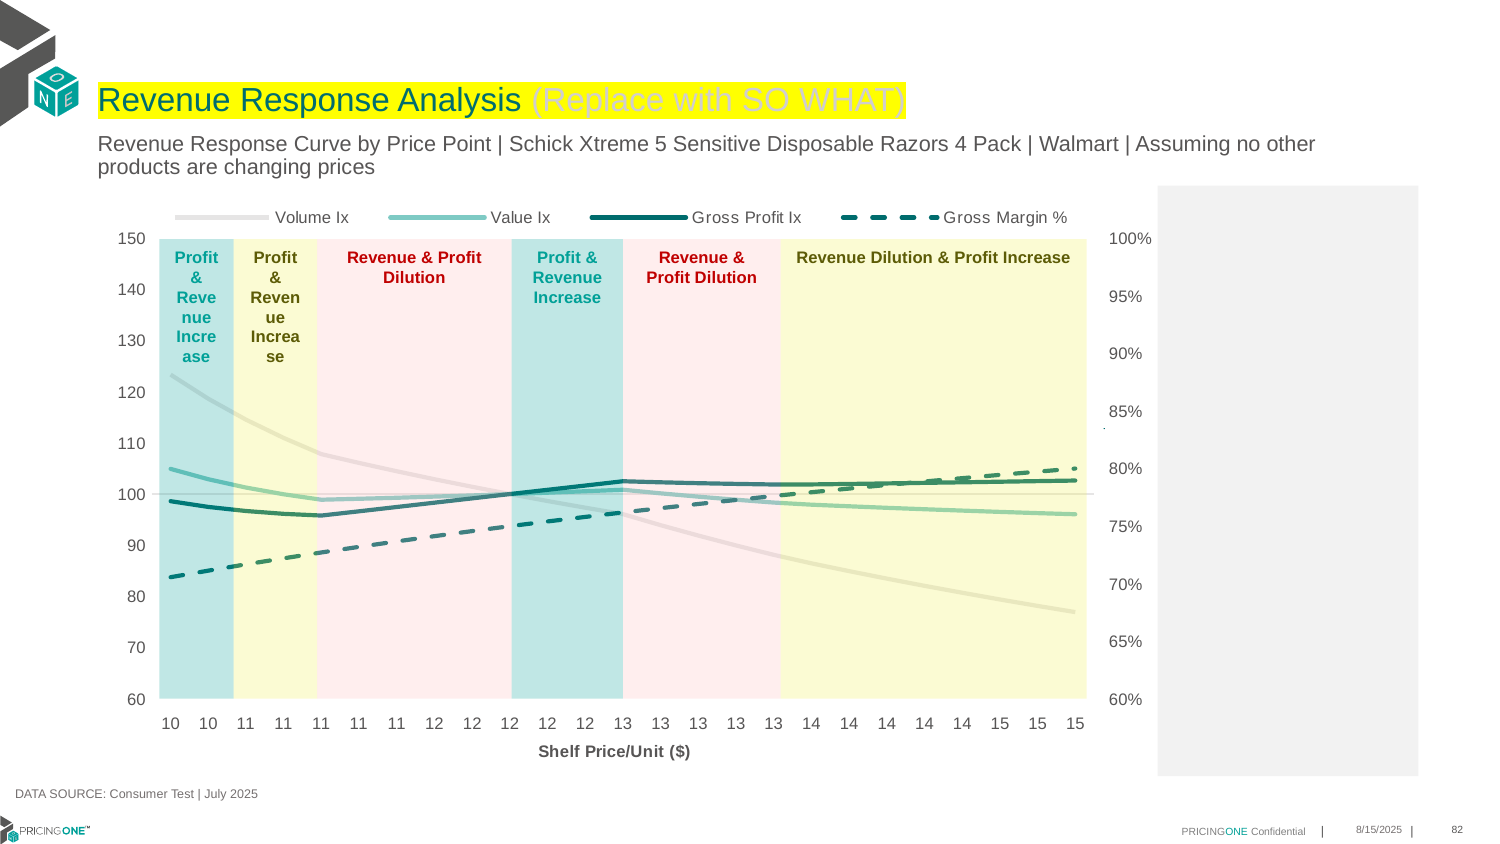

# Revenue Response Analysis (Replace with SO WHAT)

Revenue Response Curve by Price Point | Schick Xtreme 5 Sensitive Disposable Razors 4 Pack | Walmart | Assuming no other products are changing prices

### Chart:

| Category | Volume Ix | Value Ix | Gross Profit Ix | Gross Margin % |
|---|---|---|---|---|
| 10 | 123.33896064322664 | 104.93372583109384 | 98.60577221481819 | 0.705624716161701 |
| 10 | 118.63782042815407 | 102.90832270483772 | 97.49073797013172 | 0.7113021565443104 |
| 11 | 114.55767805803619 | 101.27418536894723 | 96.69035233145685 | 0.7167647458244559 |
| 11 | 110.97986751305041 | 99.9557191283683 | 96.14332297137874 | 0.7220244534228876 |
| 11 | 107.81192530006378 | 98.89339225565543 | 95.80106492449706 | 0.7270923758764357 |
| 11 | 106.09666253851455 | 99.07588476807578 | 96.64084624348382 | 0.7319788149833929 |
| 11 | 104.46398949582114 | 99.27983161656022 | 97.48126070055922 | 0.7366933477013633 |
| 12 | 102.90744780405706 | 99.50309940748706 | 98.32165830538933 | 0.7412448887955487 |
| 12 | 101.4212077901812 | 99.74374519340876 | 99.16142815541664 | 0.7456417470997876 |
| 12 | 100.0 | 100.0 | 100.0 | 0.749891676137385 |
| 12 | 98.6390545999119 | 100.27025356990582 | 100.83684470352068 | 0.7540019197505752 |
| 12 | 97.33404774694844 | 100.55304029456367 | 101.67147388612037 | 0.7579792533035166 |
| 13 | 96.08105411475606 | 100.84702628705176 | 102.50343896224526 | 0.7618300209518297 |
| 13 | 93.92648747731205 | 100.14321267359587 | 102.29764251247222 | 0.765560169409906 |
| 13 | 91.8902104699379 | 99.49592012606858 | 102.12730144817696 | 0.7691752785940246 |
| 13 | 89.96162960941322 | 98.8993989087918 | 101.98831295884577 | 0.7726805894733865 |
| 13 | 88.13139335623778 | 98.3485811849562 | 101.87706574177137 | 0.7760810294214284 |
| 14 | 86.46749075558112 | 97.92496748650143 | 101.88024151539383 | 0.7793812353253131 |
| 14 | 84.9472788858991 | 97.61087715834681 | 101.98177507597936 | 0.7825855746815178 |
| 14 | 83.48524033920458 | 97.31418969208295 | 102.08669954409334 | 0.7856981648793486 |
| 14 | 82.07802885749193 | 97.0338407070184 | 102.19473702204493 | 0.7887228908514115 |
| 14 | 80.72254067097975 | 96.76883495634 | 102.30561870161556 | 0.7916634212501392 |
| 15 | 79.41589429348186 | 96.51824181961051 | 102.41908582162682 | 0.7945232232920041 |
| 15 | 78.15541214529343 | 96.28119104432379 | 102.53489032199967 | 0.7973055763957008 |
| 15 | 76.93860383191256 | 96.05686873318187 | 102.6527952502788 | 0.8000135847270875 |
Profit & Revenue Increase
Profit & Revenue Increase
Revenue & Profit Dilution
Profit & Revenue Increase
Revenue & Profit Dilution
Revenue Dilution & Profit Increase

DATA SOURCE: Consumer Test | July 2025

8/15/2025
82